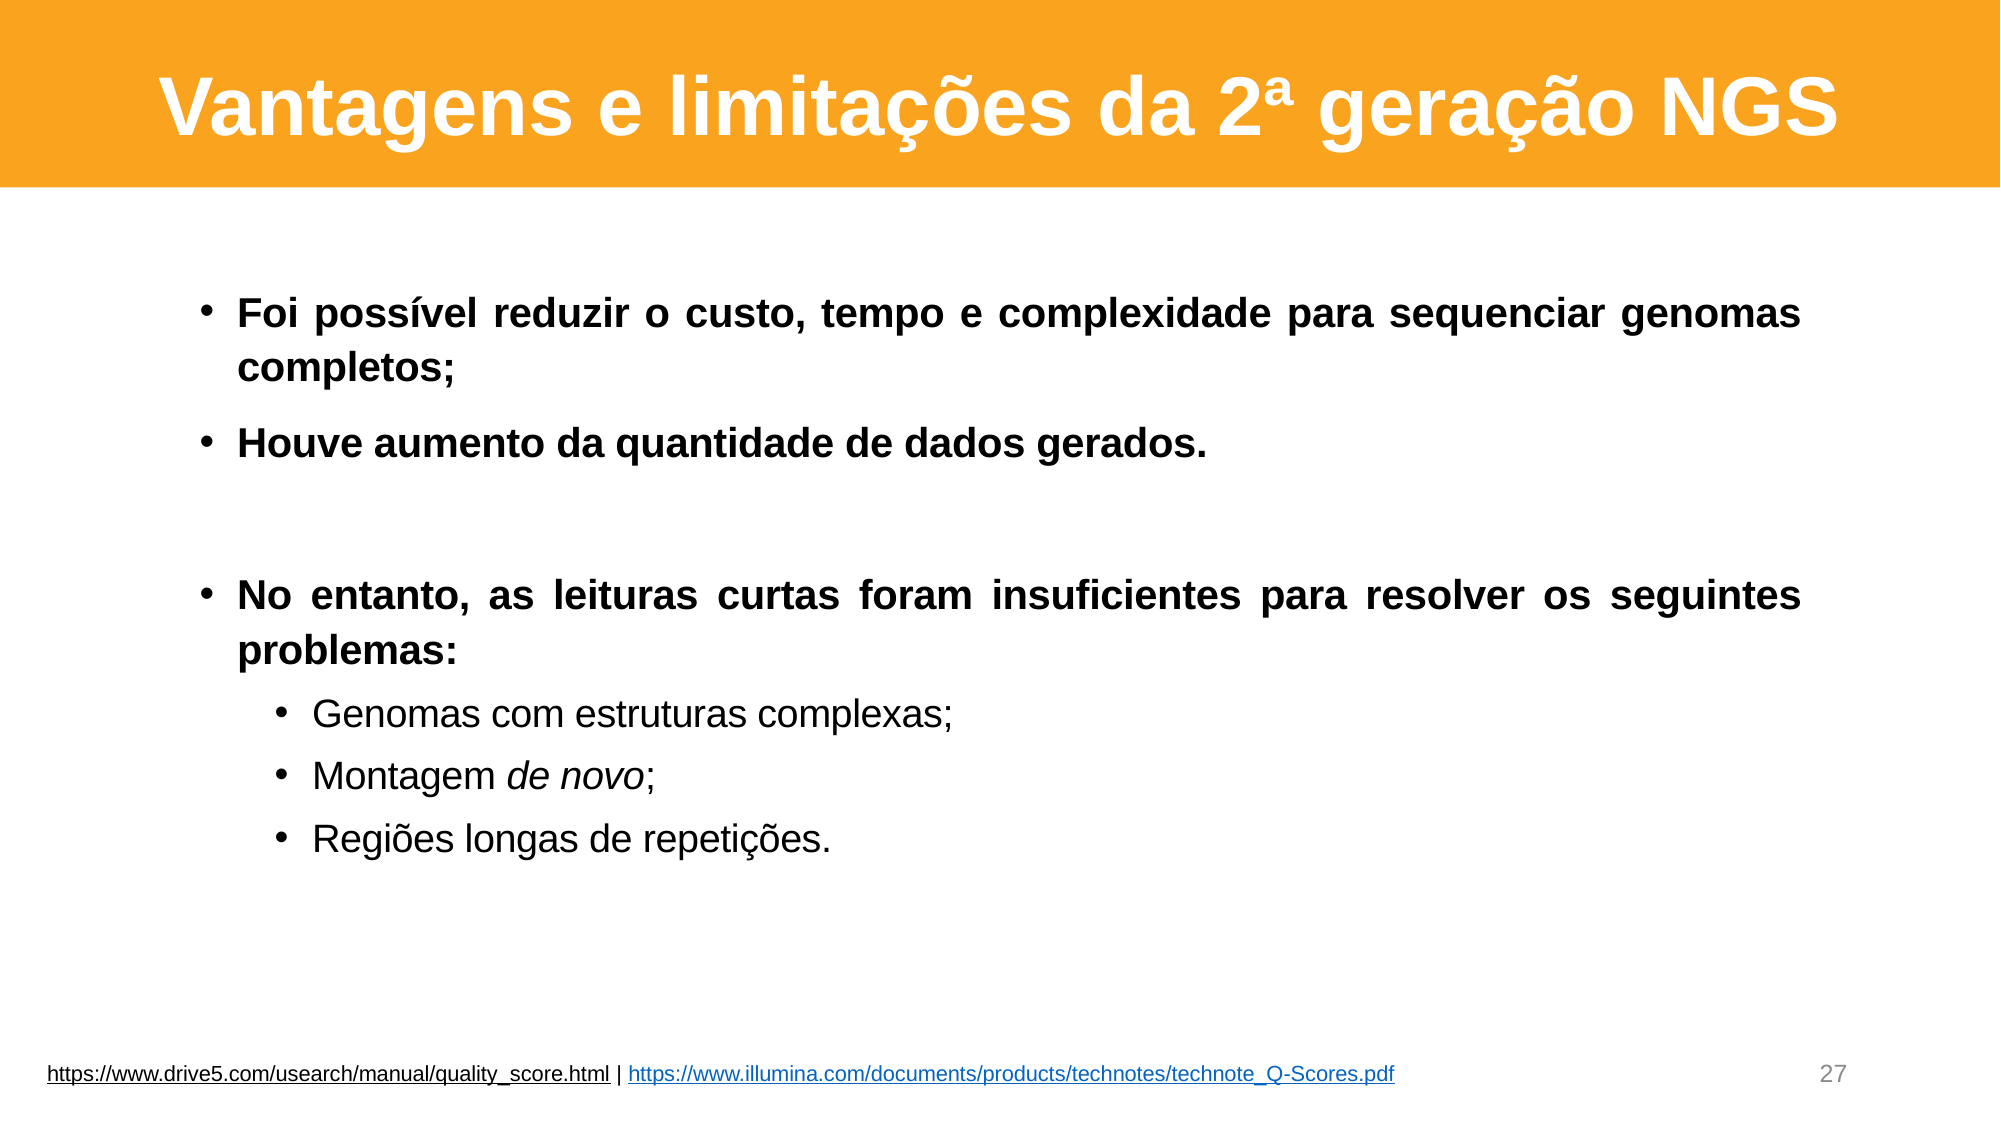

Vantagens e limitações da 2ª geração NGS
Foi possível reduzir o custo, tempo e complexidade para sequenciar genomas completos;
Houve aumento da quantidade de dados gerados.

No entanto, as leituras curtas foram insuficientes para resolver os seguintes problemas:
Genomas com estruturas complexas;
Montagem de novo;
Regiões longas de repetições.
https://www.drive5.com/usearch/manual/quality_score.html | https://www.illumina.com/documents/products/technotes/technote_Q-Scores.pdf
27